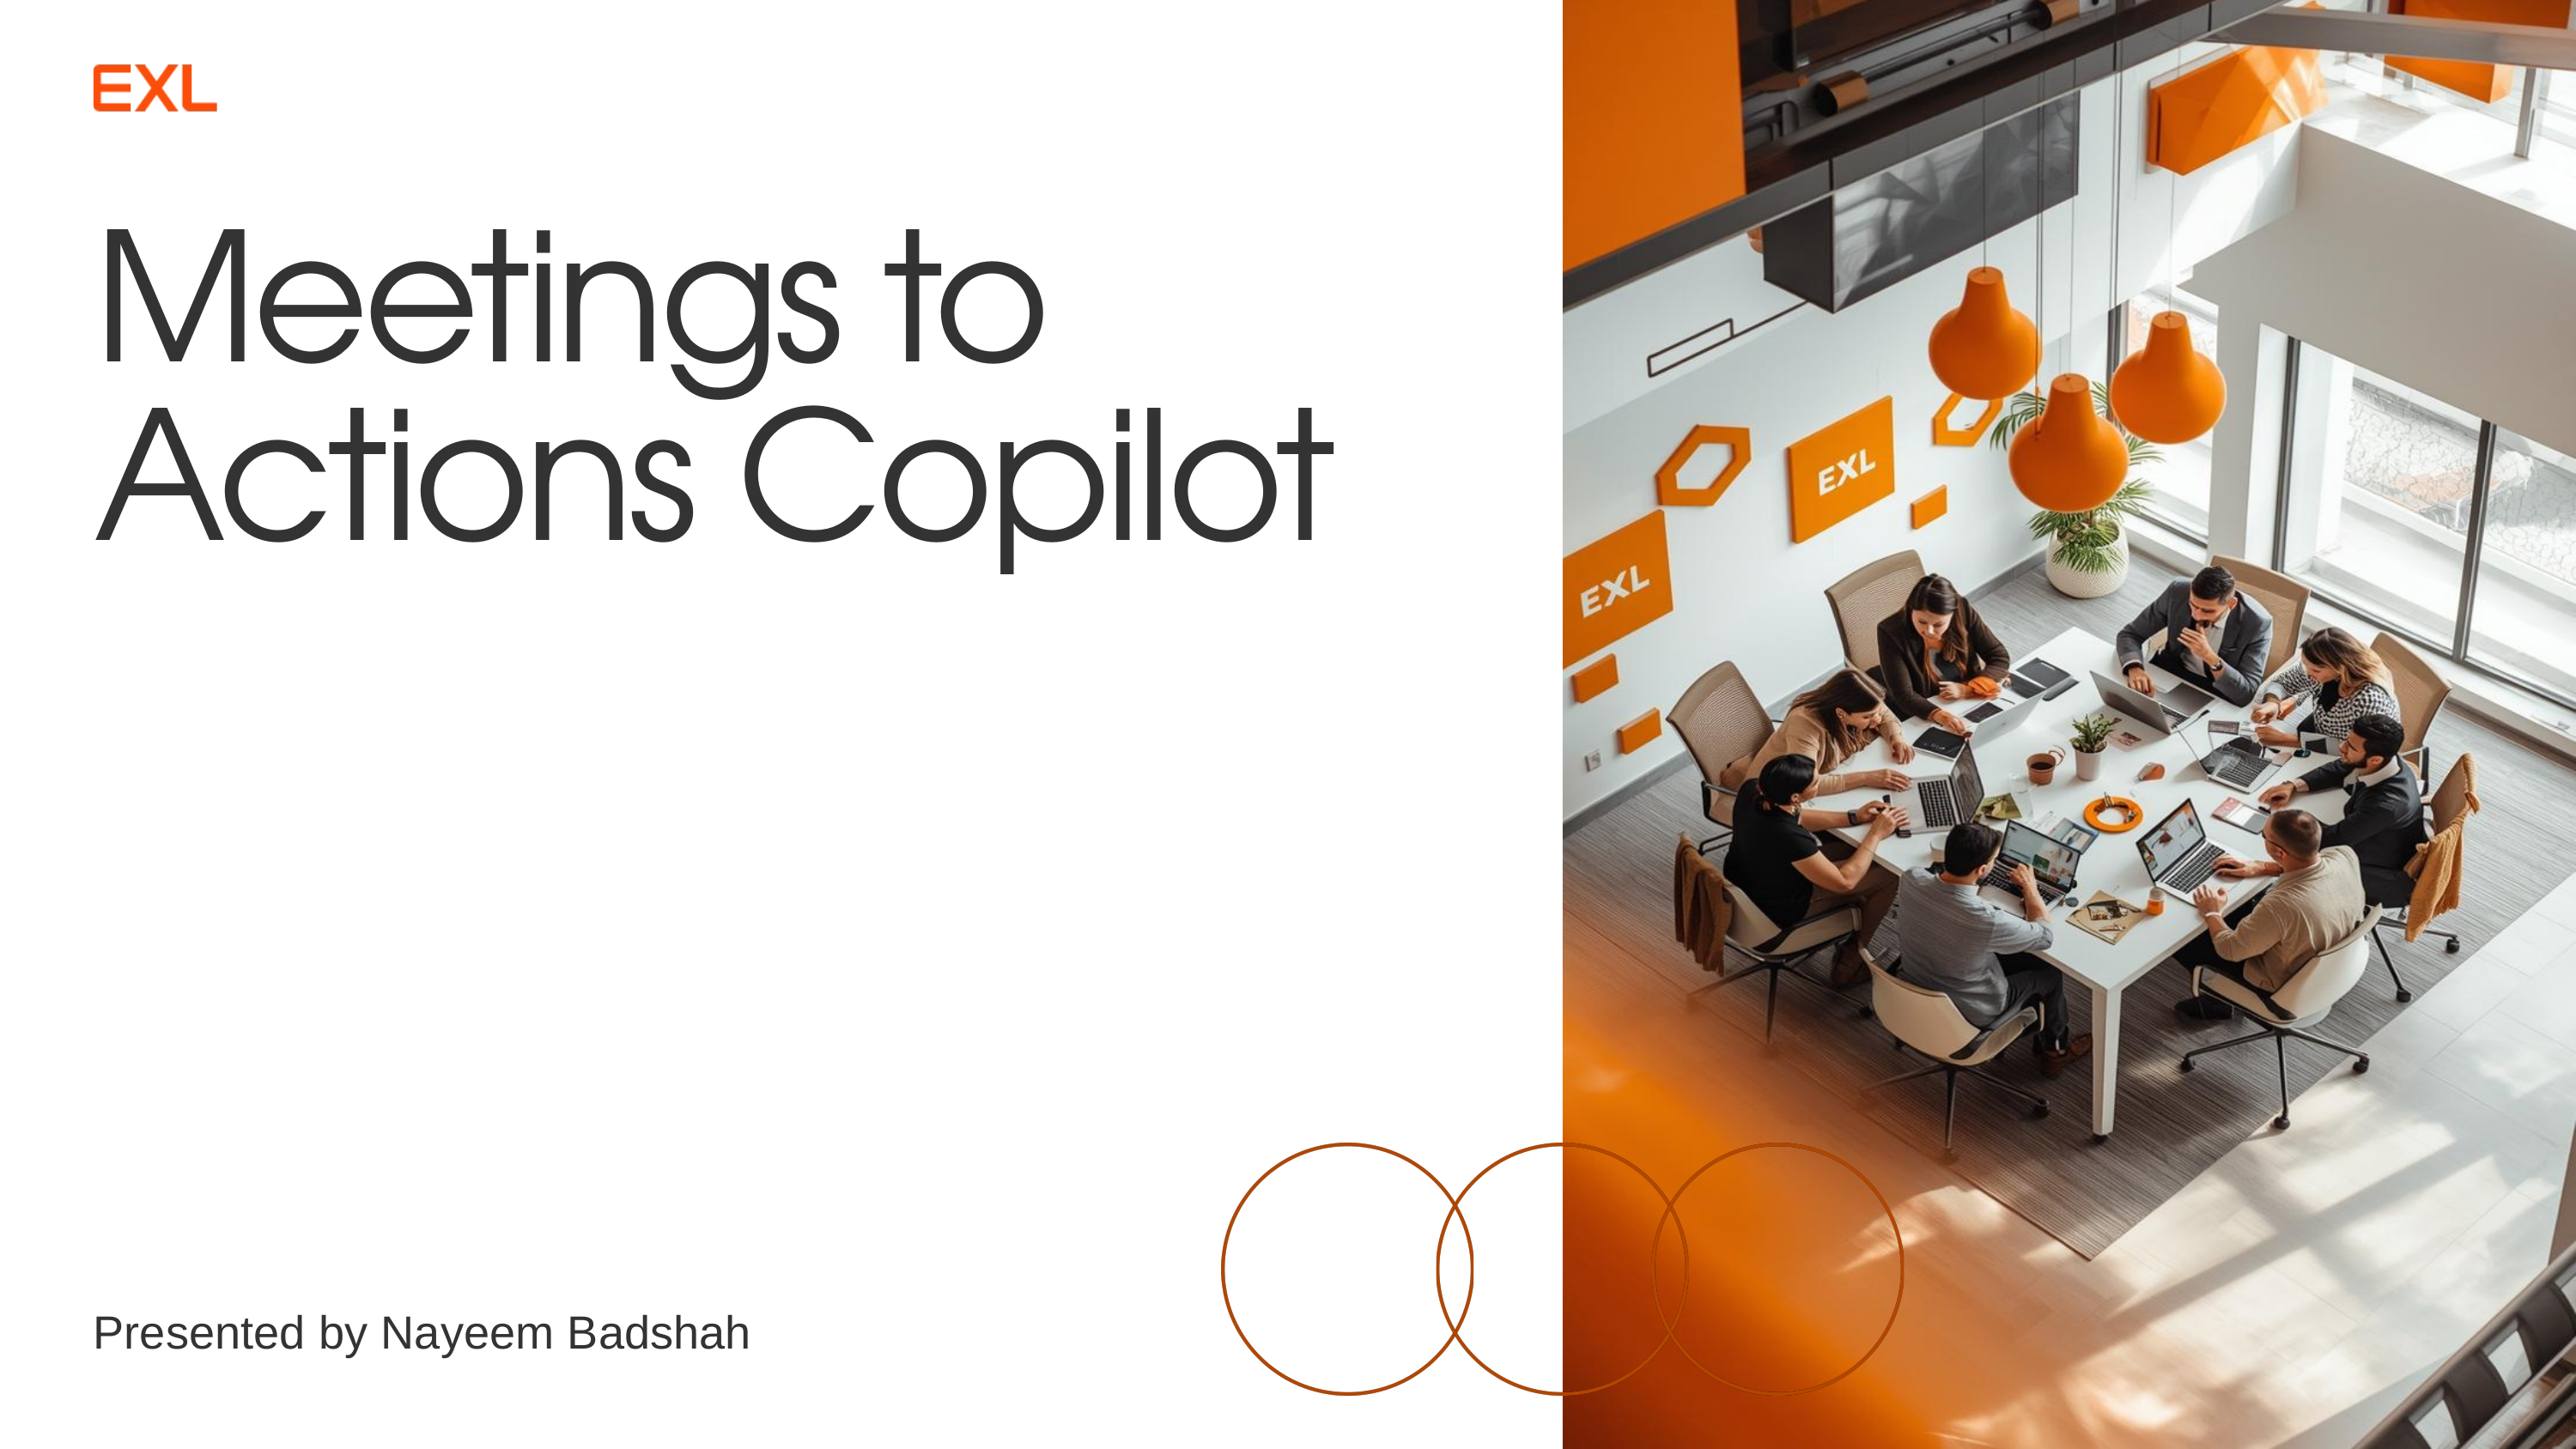

Meetings to Actions Copilot

Presented by Nayeem Badshah